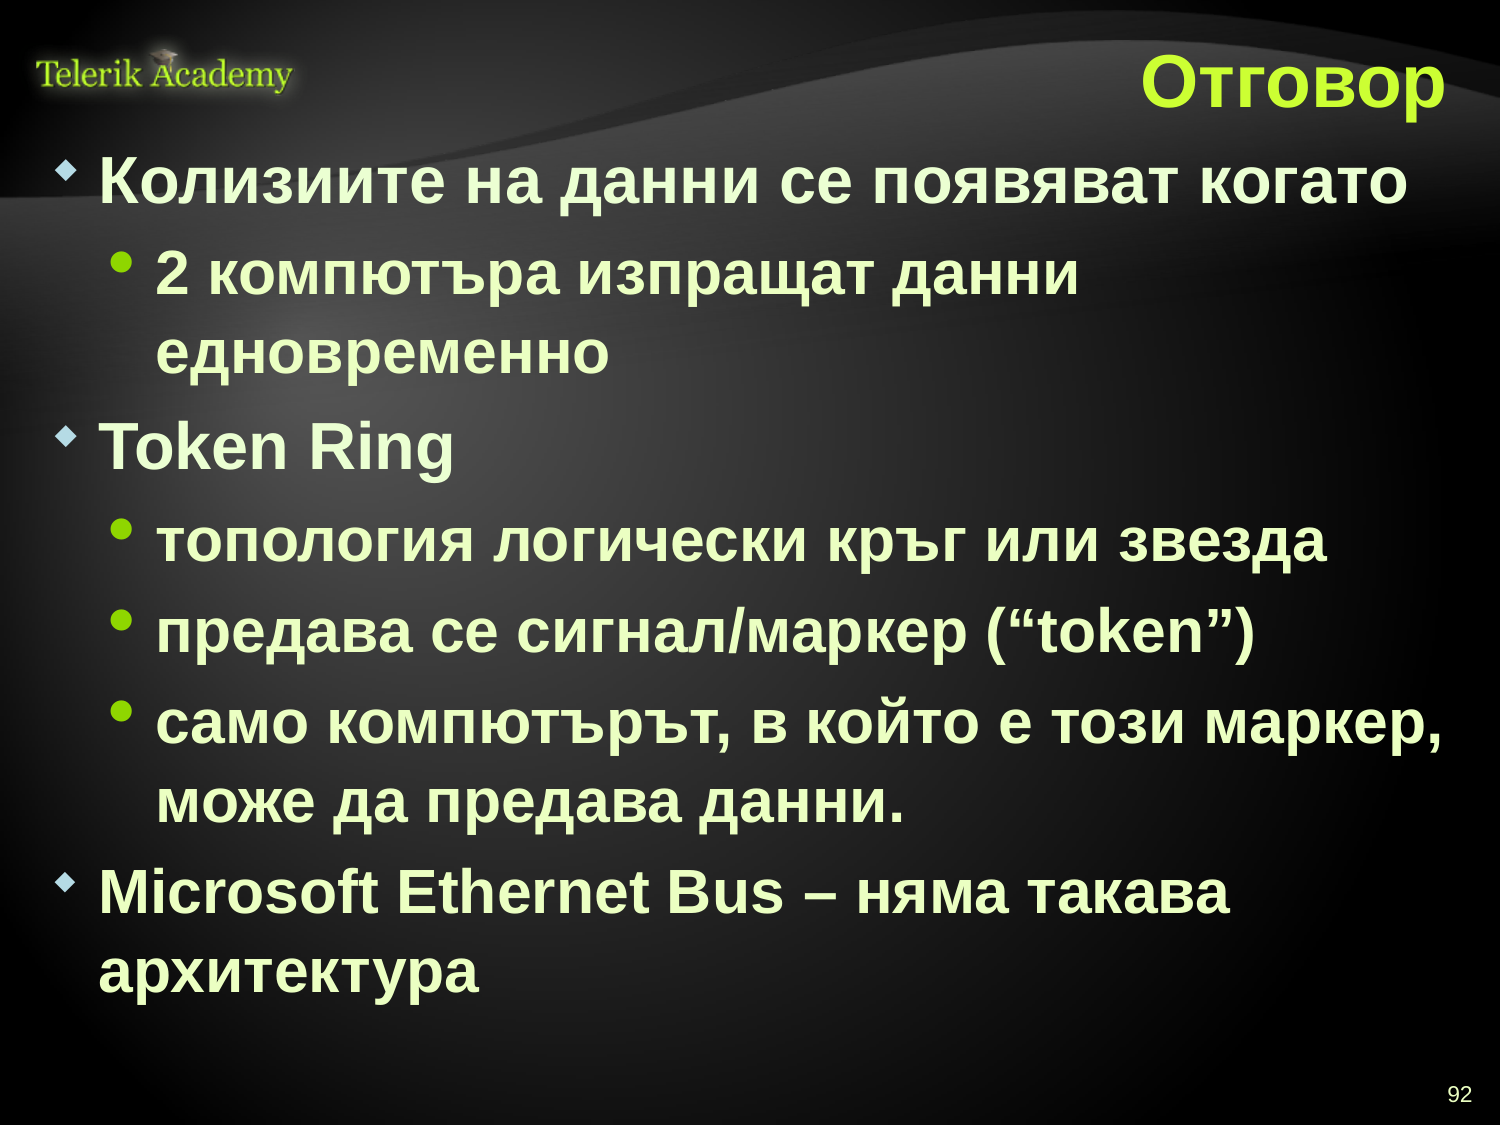

# Отговор
Колизиите на данни се появяват когато
2 компютъра изпращат данни едновременно
Token Ring
топология логически кръг или звезда
предава се сигнал/маркер (“token”)
само компютърът, в който е този маркер, може да предава данни.
Microsoft Ethernet Bus – няма такава архитектура

92